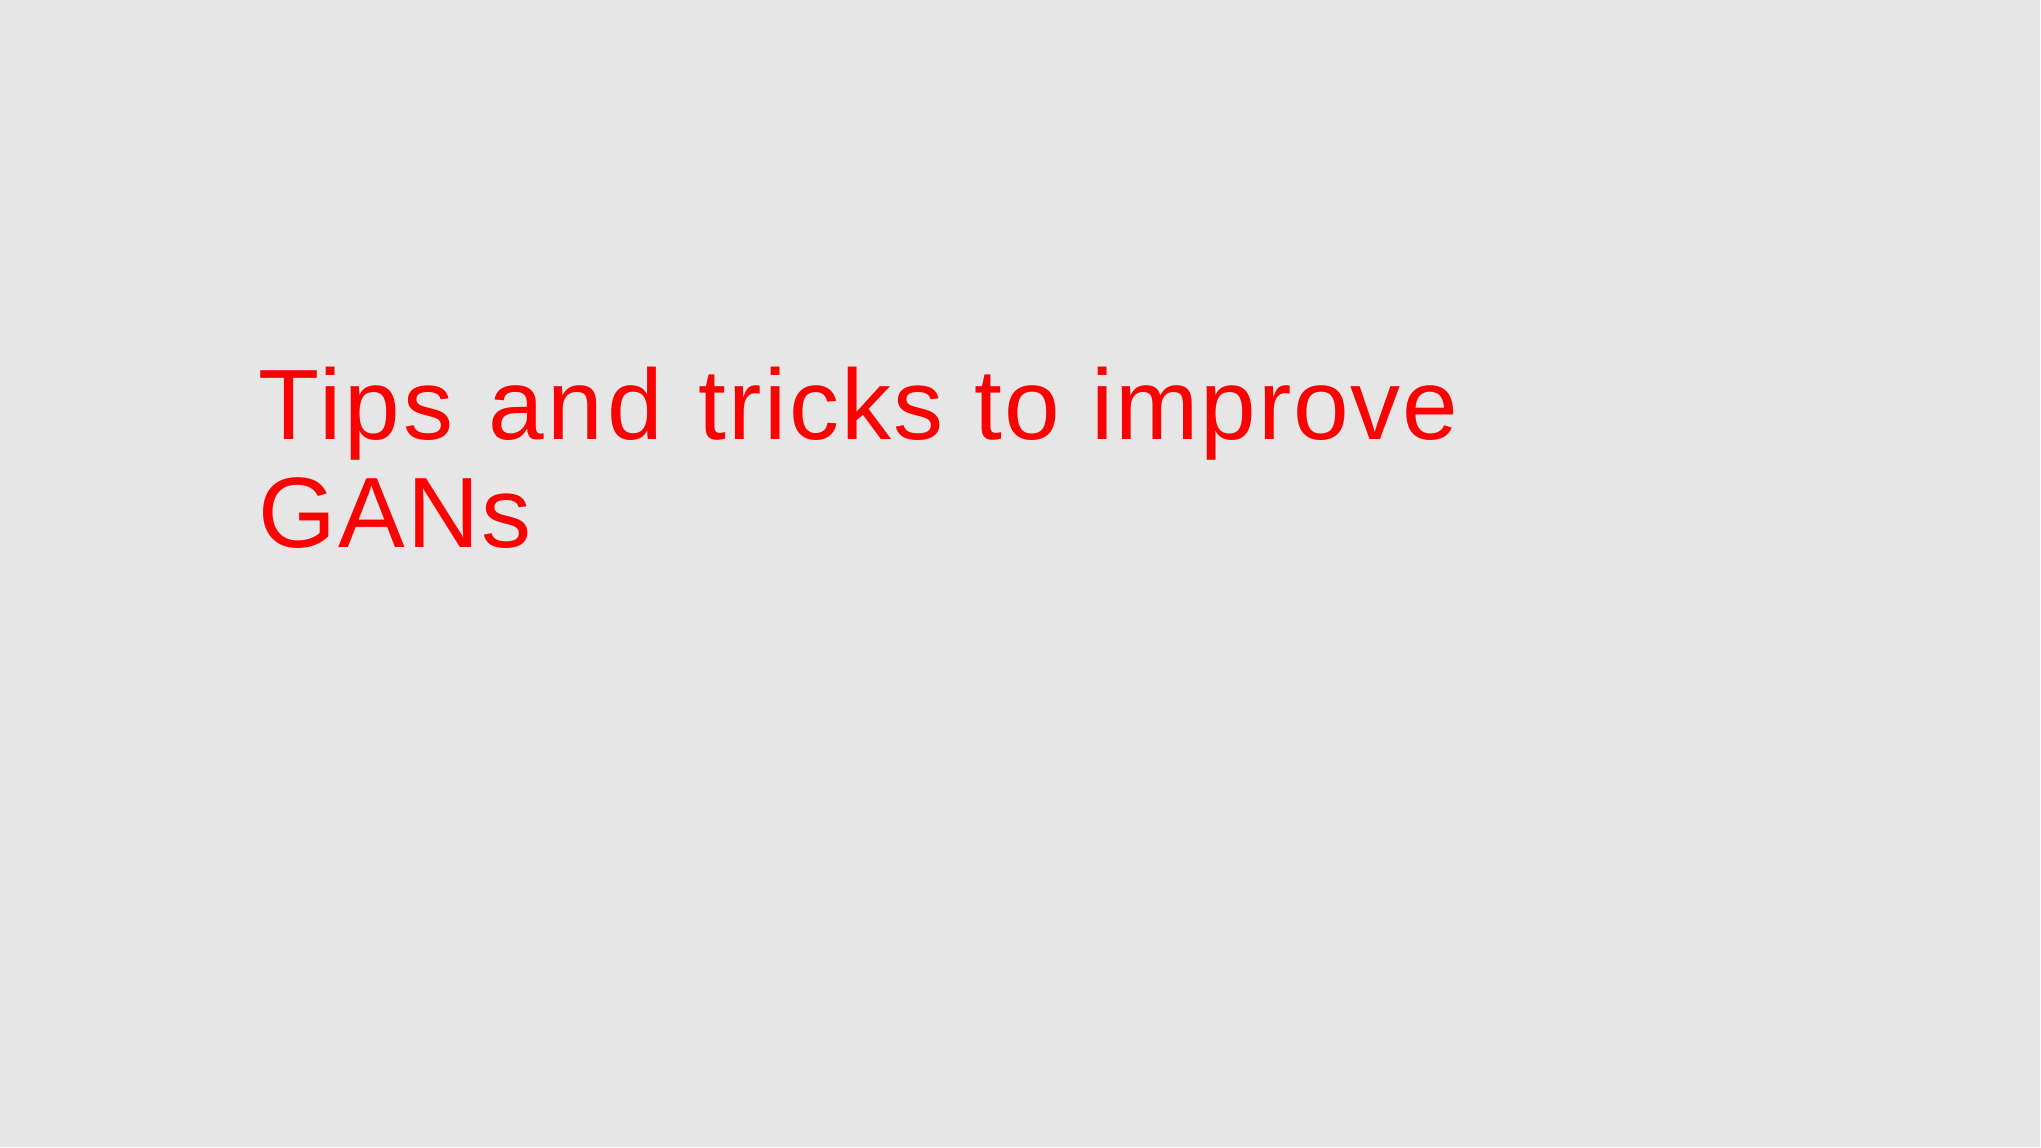

# Tips and tricks to improve GANs